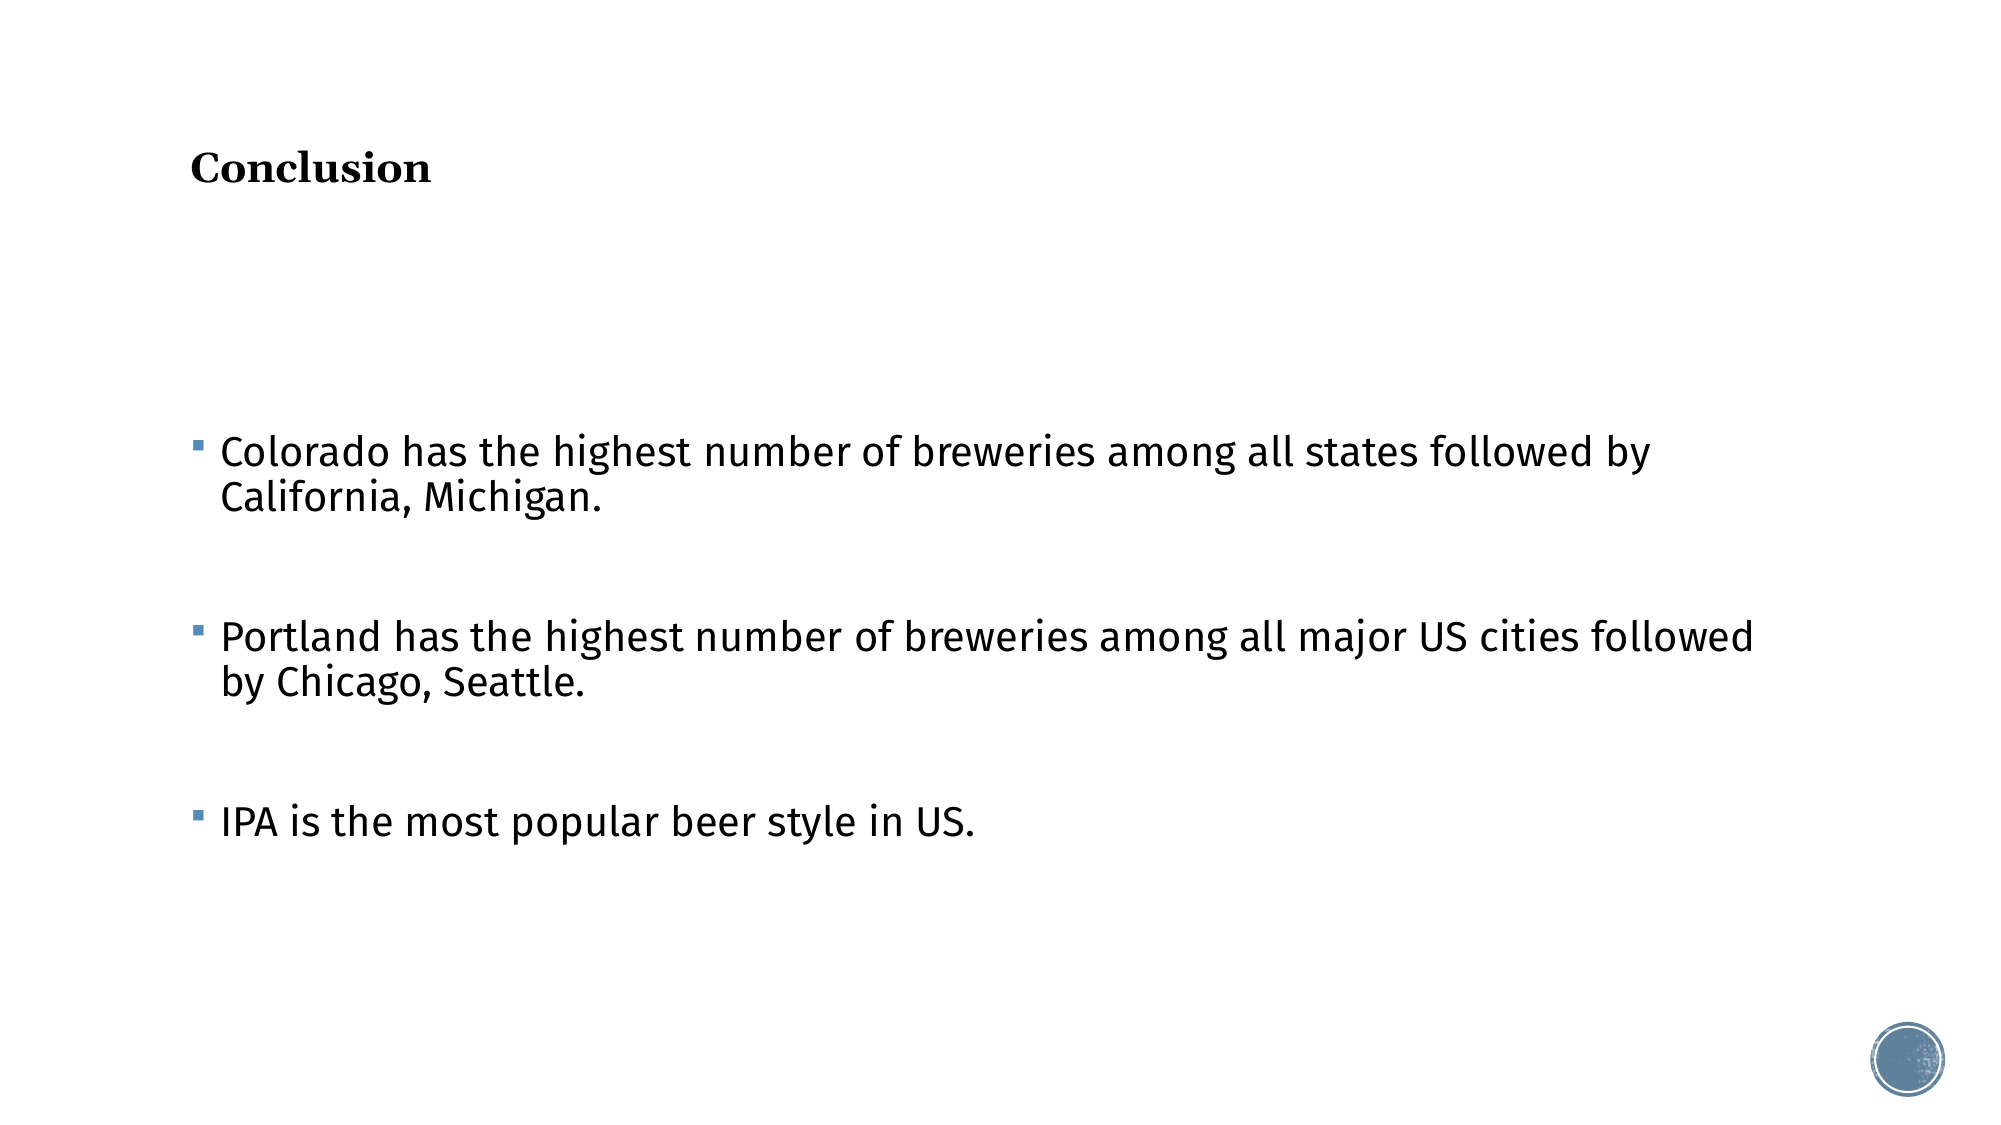

# Conclusion

Colorado has the highest number of breweries among all states followed by California, Michigan.

Portland has the highest number of breweries among all major US cities followed by Chicago, Seattle.

IPA is the most popular beer style in US.